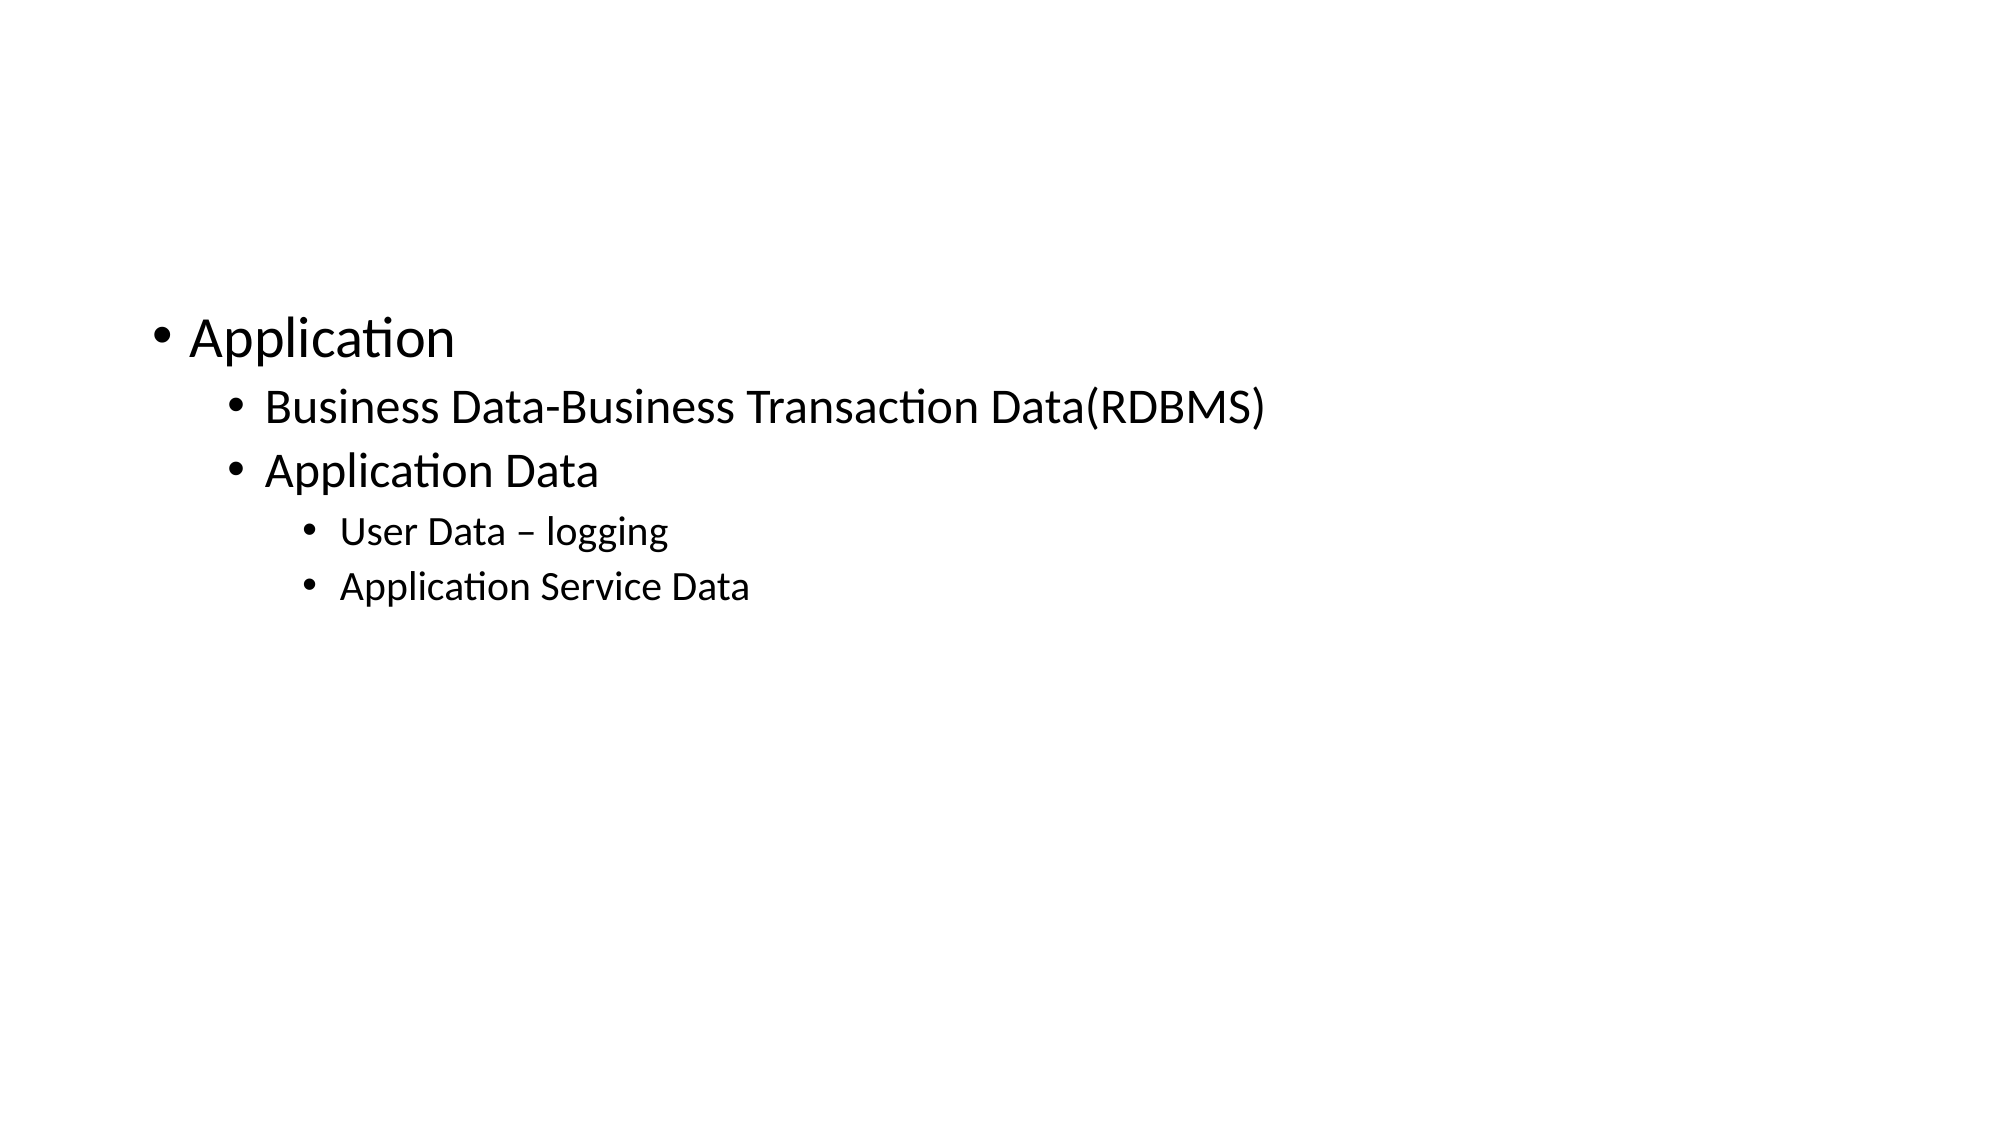

#
Application
Business Data-Business Transaction Data(RDBMS)
Application Data
User Data – logging
Application Service Data